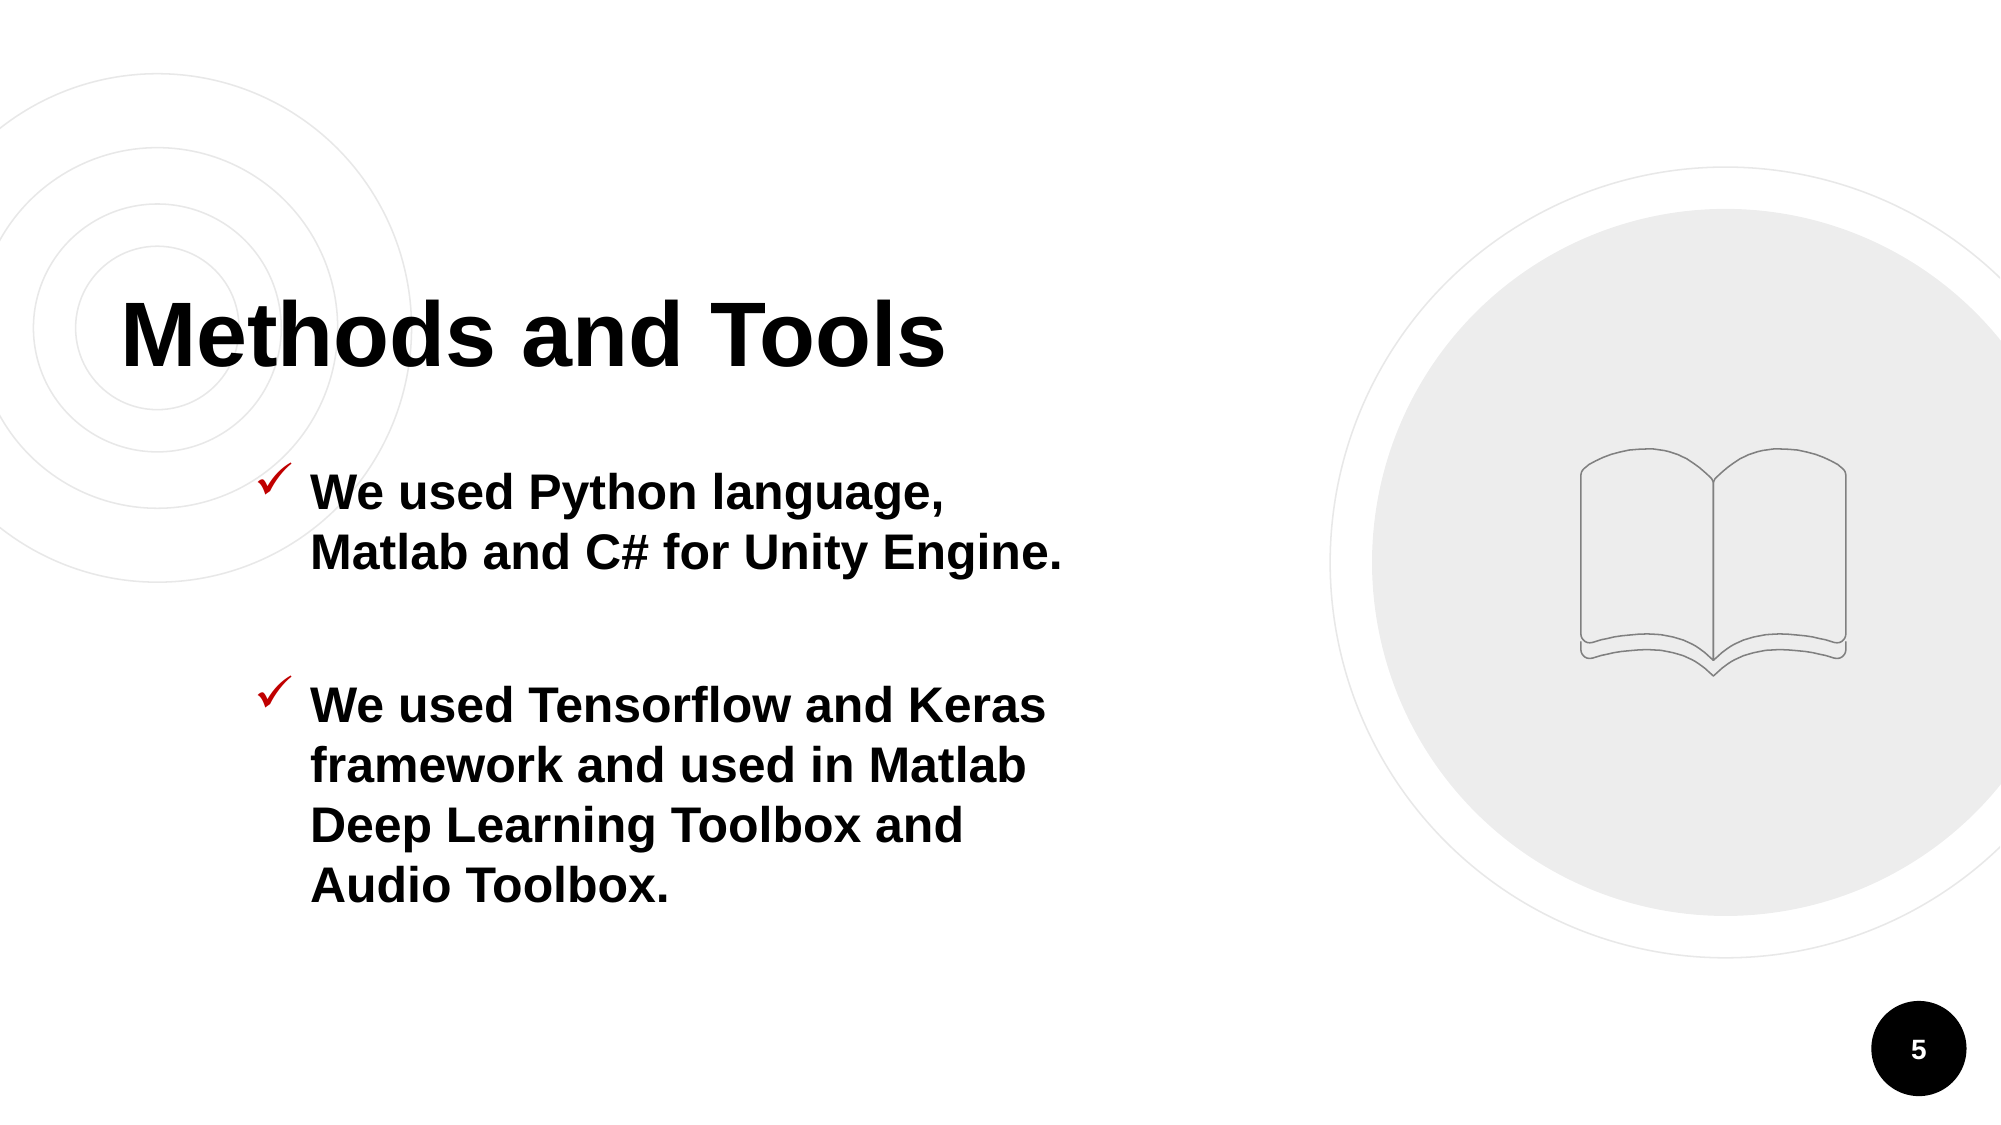

Methods and Tools
We used Python language, Matlab and C# for Unity Engine.

We used Tensorflow and Keras framework and used in Matlab Deep Learning Toolbox and Audio Toolbox.

5